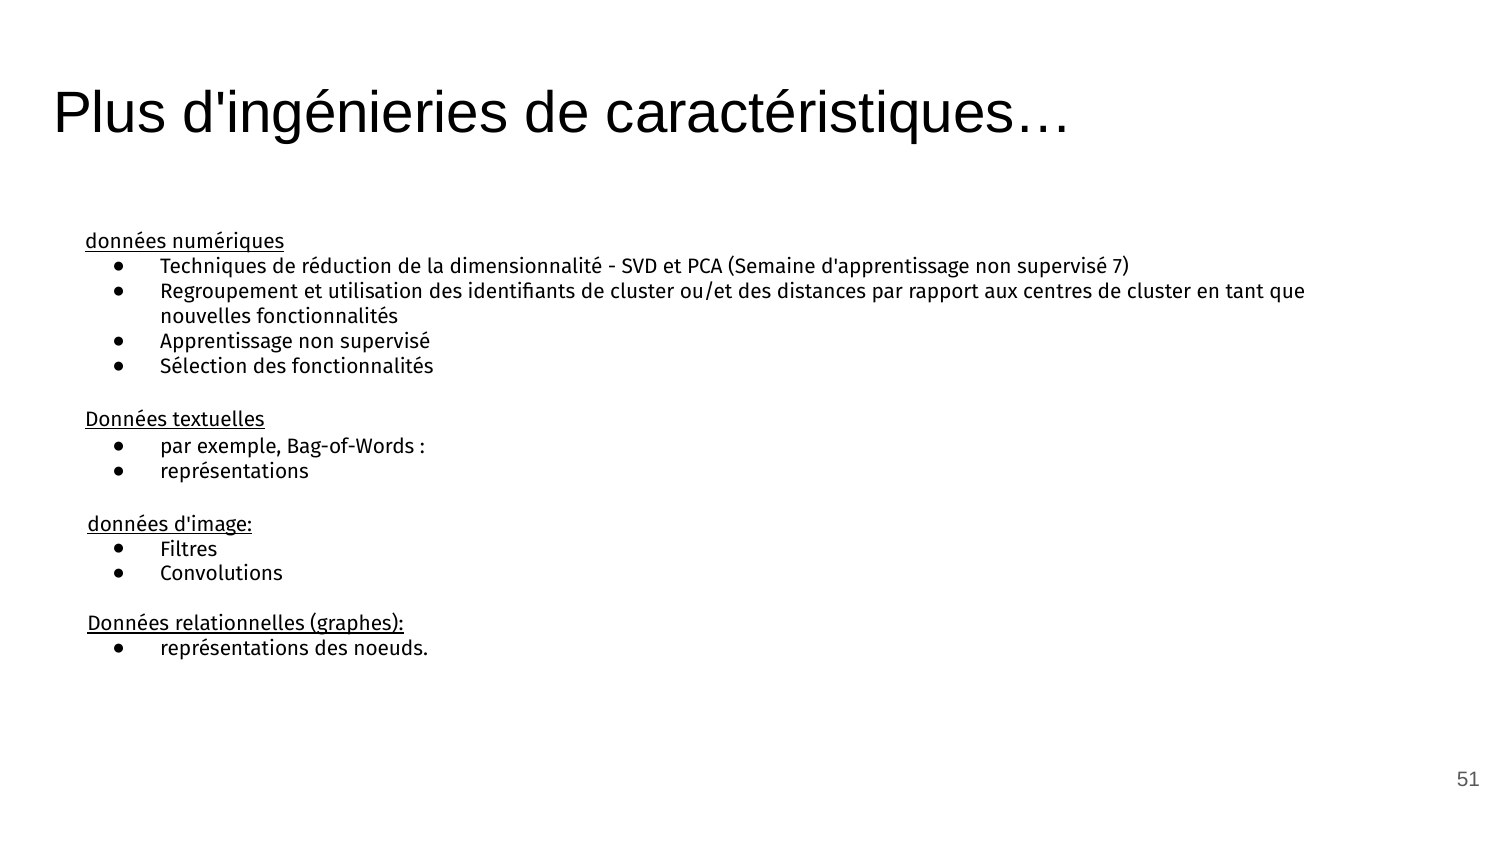

# Plus d'ingénieries de caractéristiques…

données numériques
Techniques de réduction de la dimensionnalité - SVD et PCA (Semaine d'apprentissage non supervisé 7)
Regroupement et utilisation des identifiants de cluster ou/et des distances par rapport aux centres de cluster en tant que nouvelles fonctionnalités
Apprentissage non supervisé
Sélection des fonctionnalités
Données textuelles
par exemple, Bag-of-Words :
représentations

données d'image:
Filtres
Convolutions

Données relationnelles (graphes):
représentations des noeuds.

51